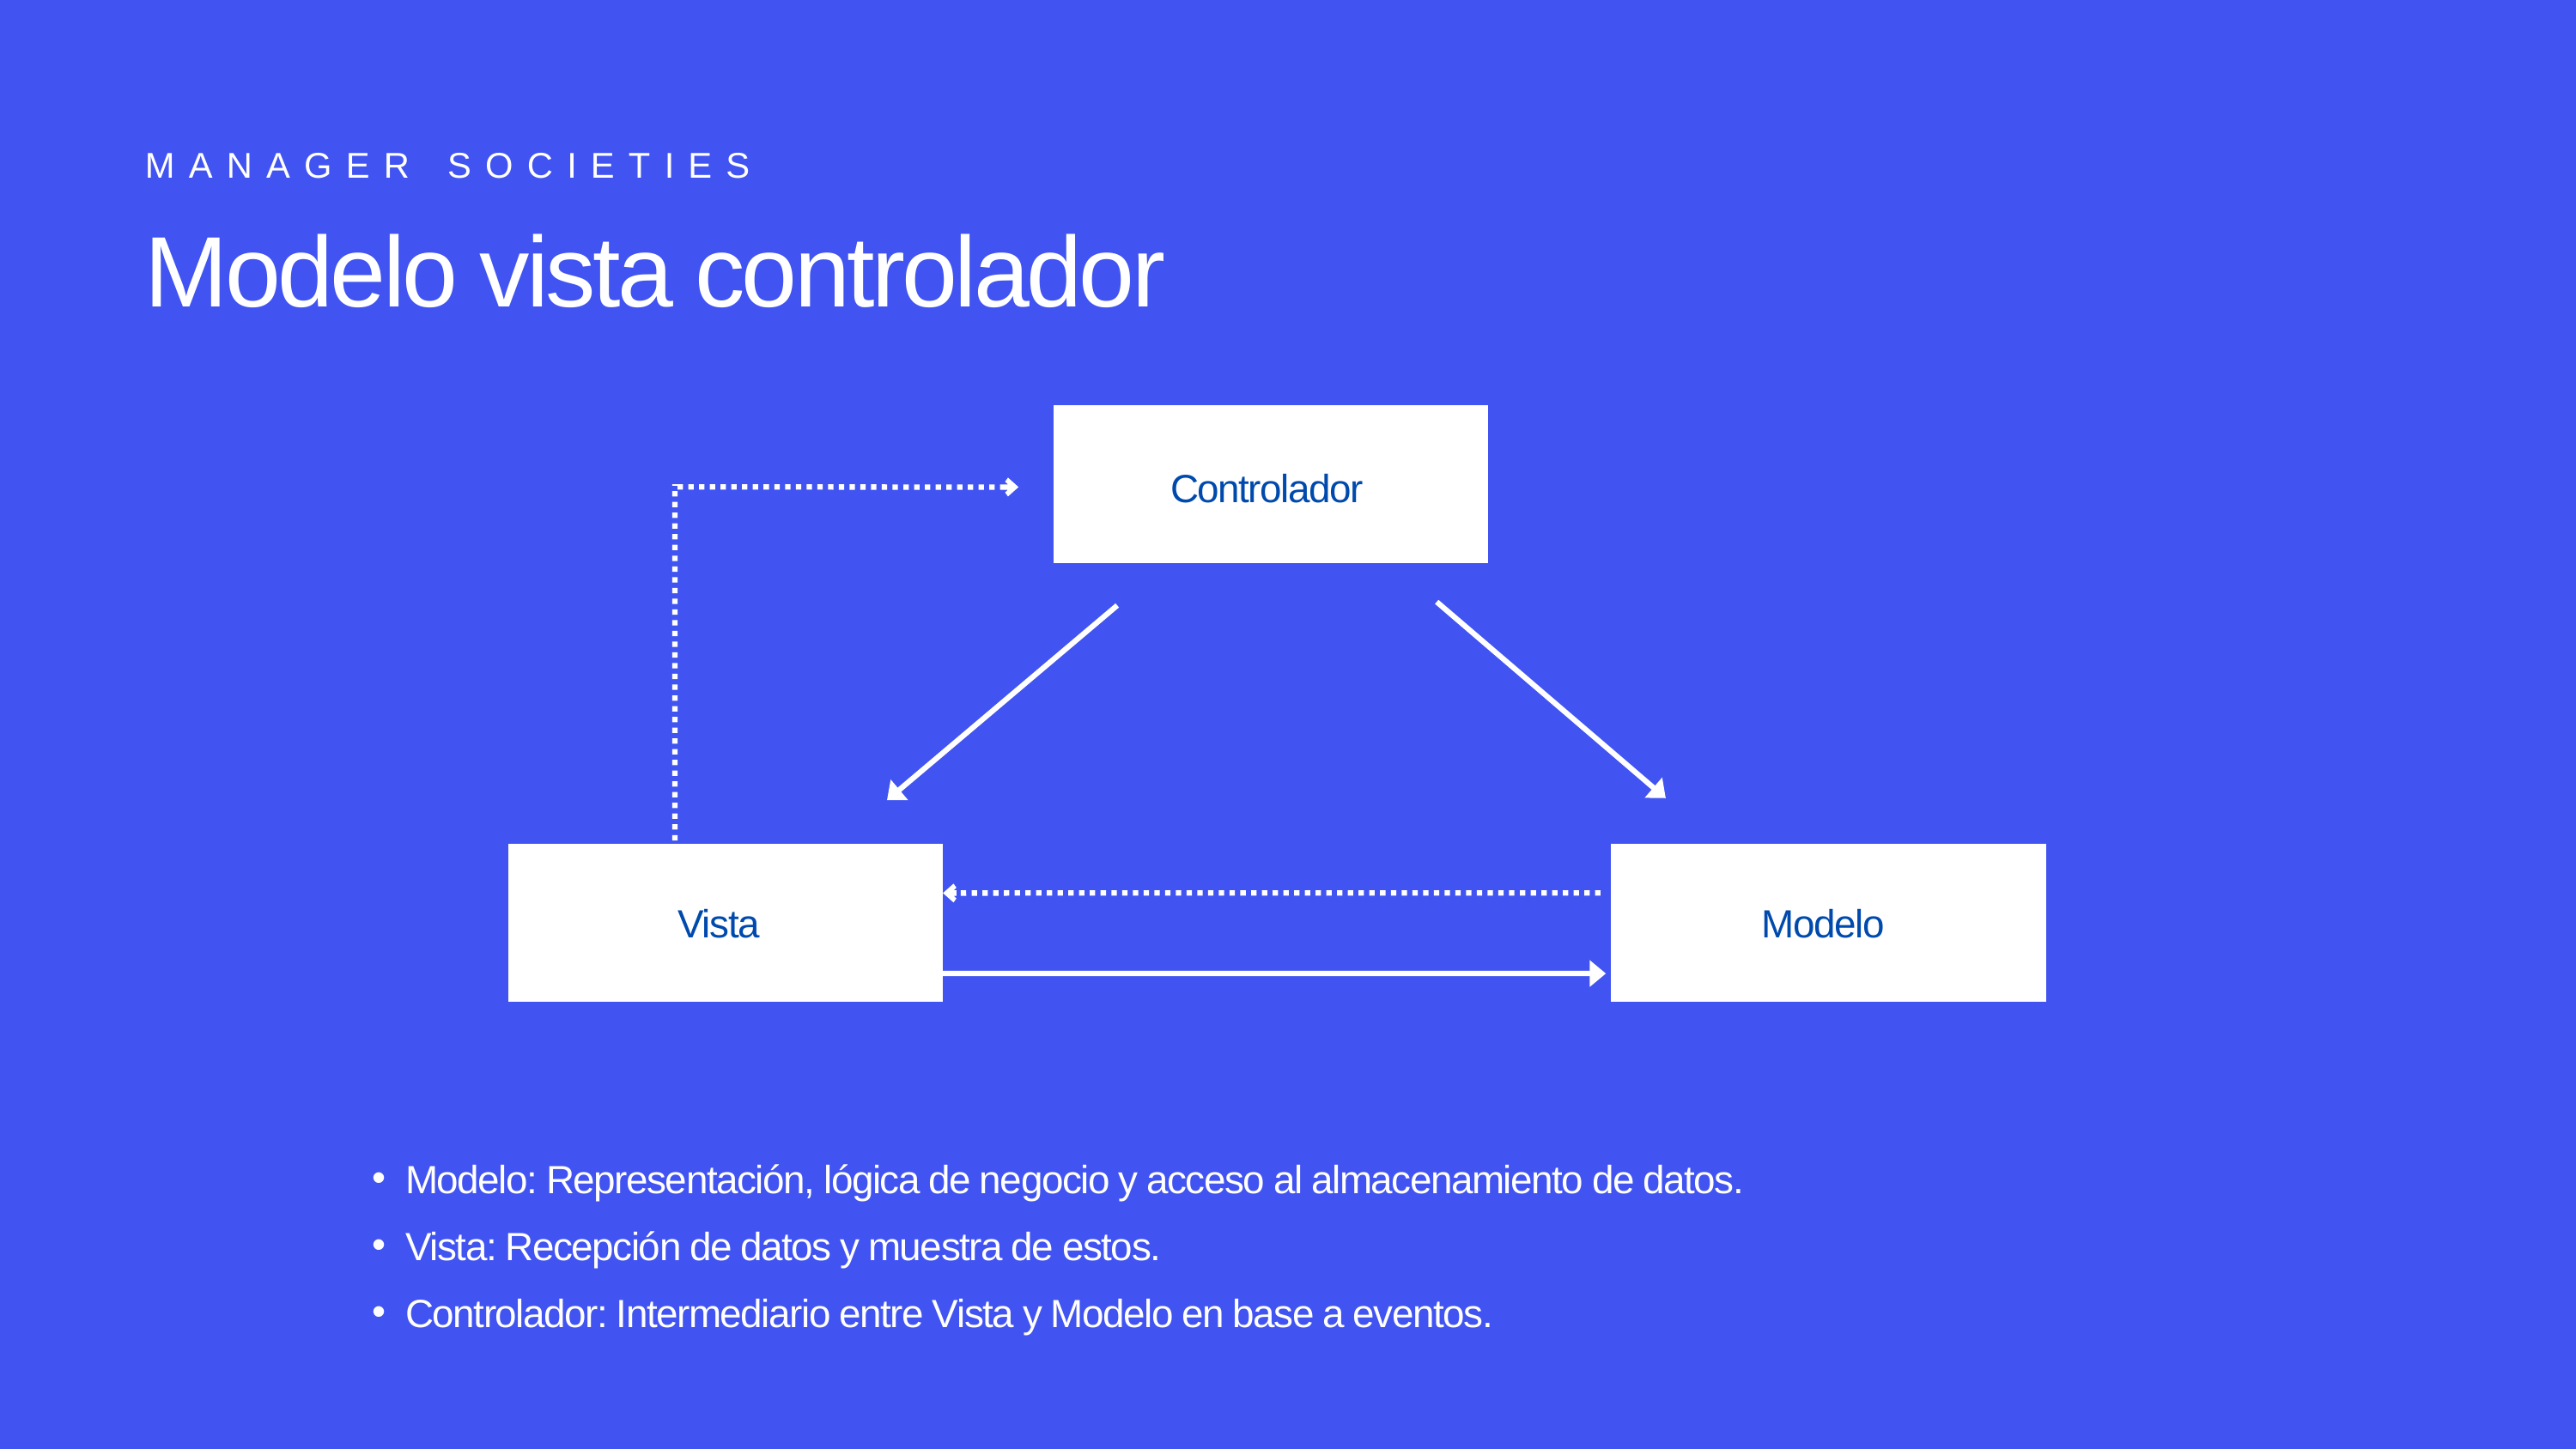

MANAGER SOCIETIES
Modelo vista controlador

Controlador

Vista
Modelo

Modelo: Representación, lógica de negocio y acceso al almacenamiento de datos.
Vista: Recepción de datos y muestra de estos.
Controlador: Intermediario entre Vista y Modelo en base a eventos.